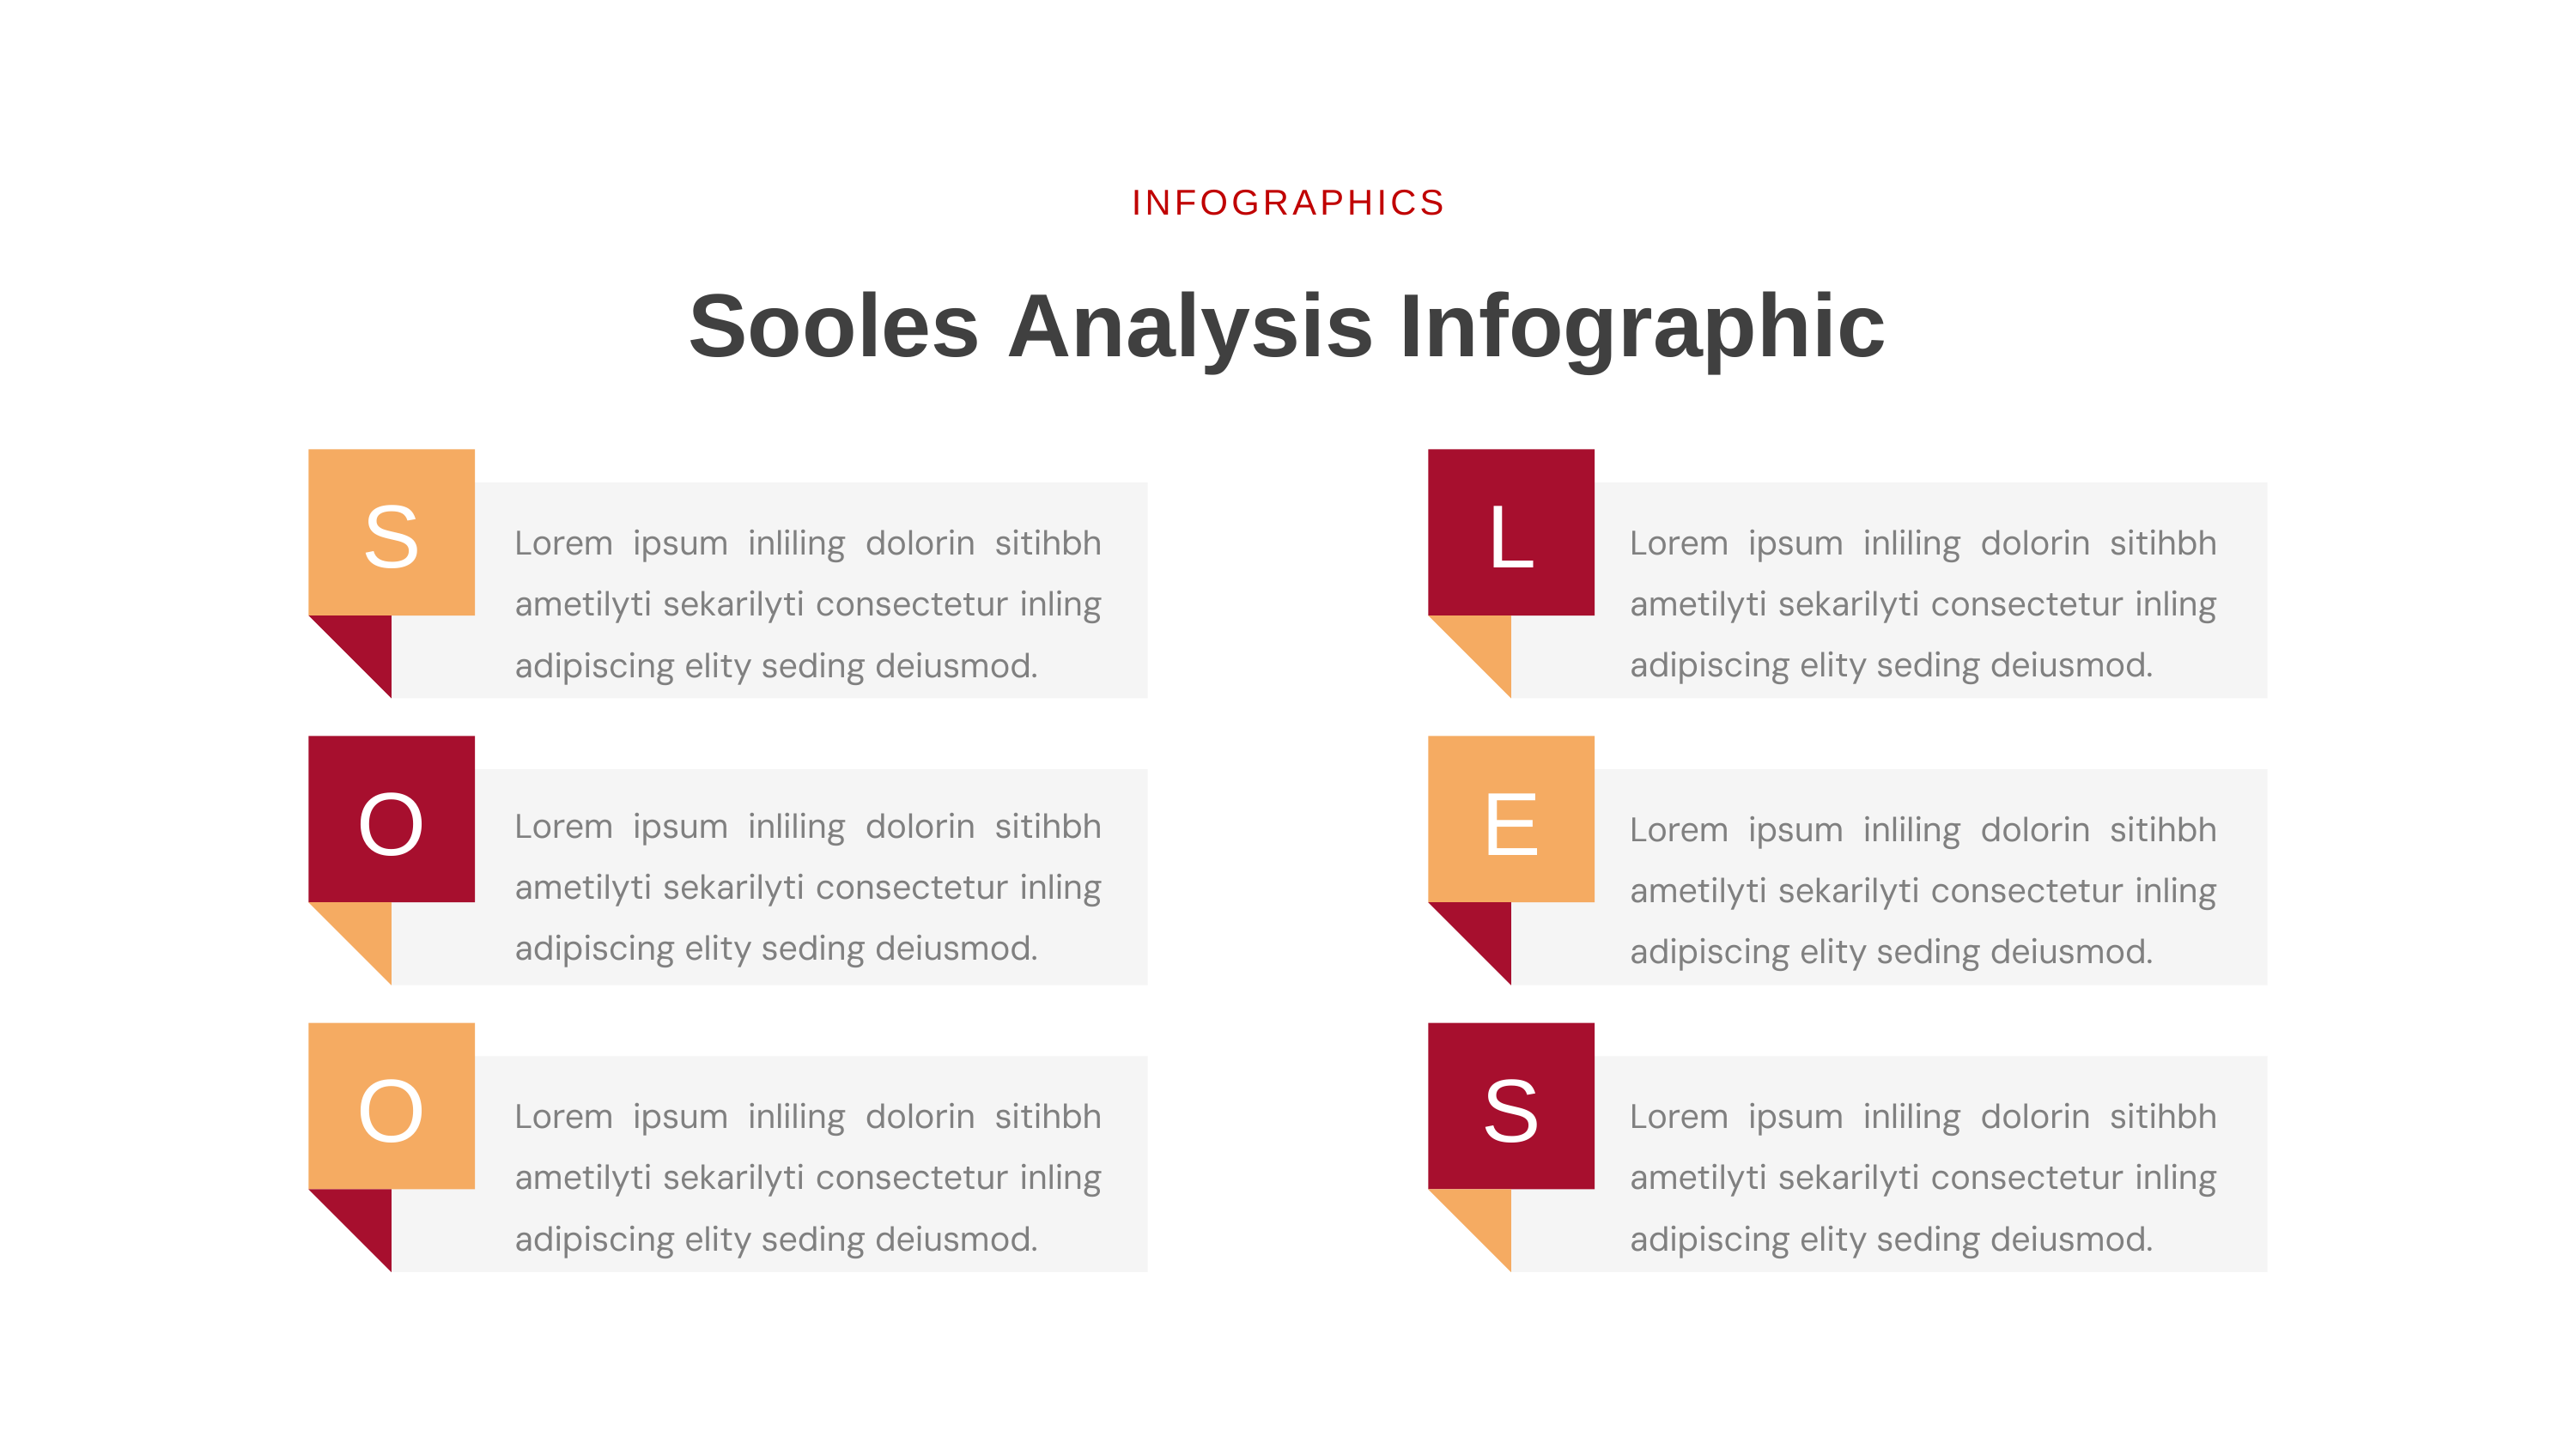

INFOGRAPHICS
Sooles Analysis Infographic
S
L

Lorem ipsum inliling dolorin sitihbh ametilyti sekarilyti consectetur inling adipiscing elity seding deiusmod.
Lorem ipsum inliling dolorin sitihbh ametilyti sekarilyti consectetur inling adipiscing elity seding deiusmod.

O
E

Lorem ipsum inliling dolorin sitihbh ametilyti sekarilyti consectetur inling adipiscing elity seding deiusmod.
Lorem ipsum inliling dolorin sitihbh ametilyti sekarilyti consectetur inling adipiscing elity seding deiusmod.

O
S

Lorem ipsum inliling dolorin sitihbh ametilyti sekarilyti consectetur inling adipiscing elity seding deiusmod.
Lorem ipsum inliling dolorin sitihbh ametilyti sekarilyti consectetur inling adipiscing elity seding deiusmod.